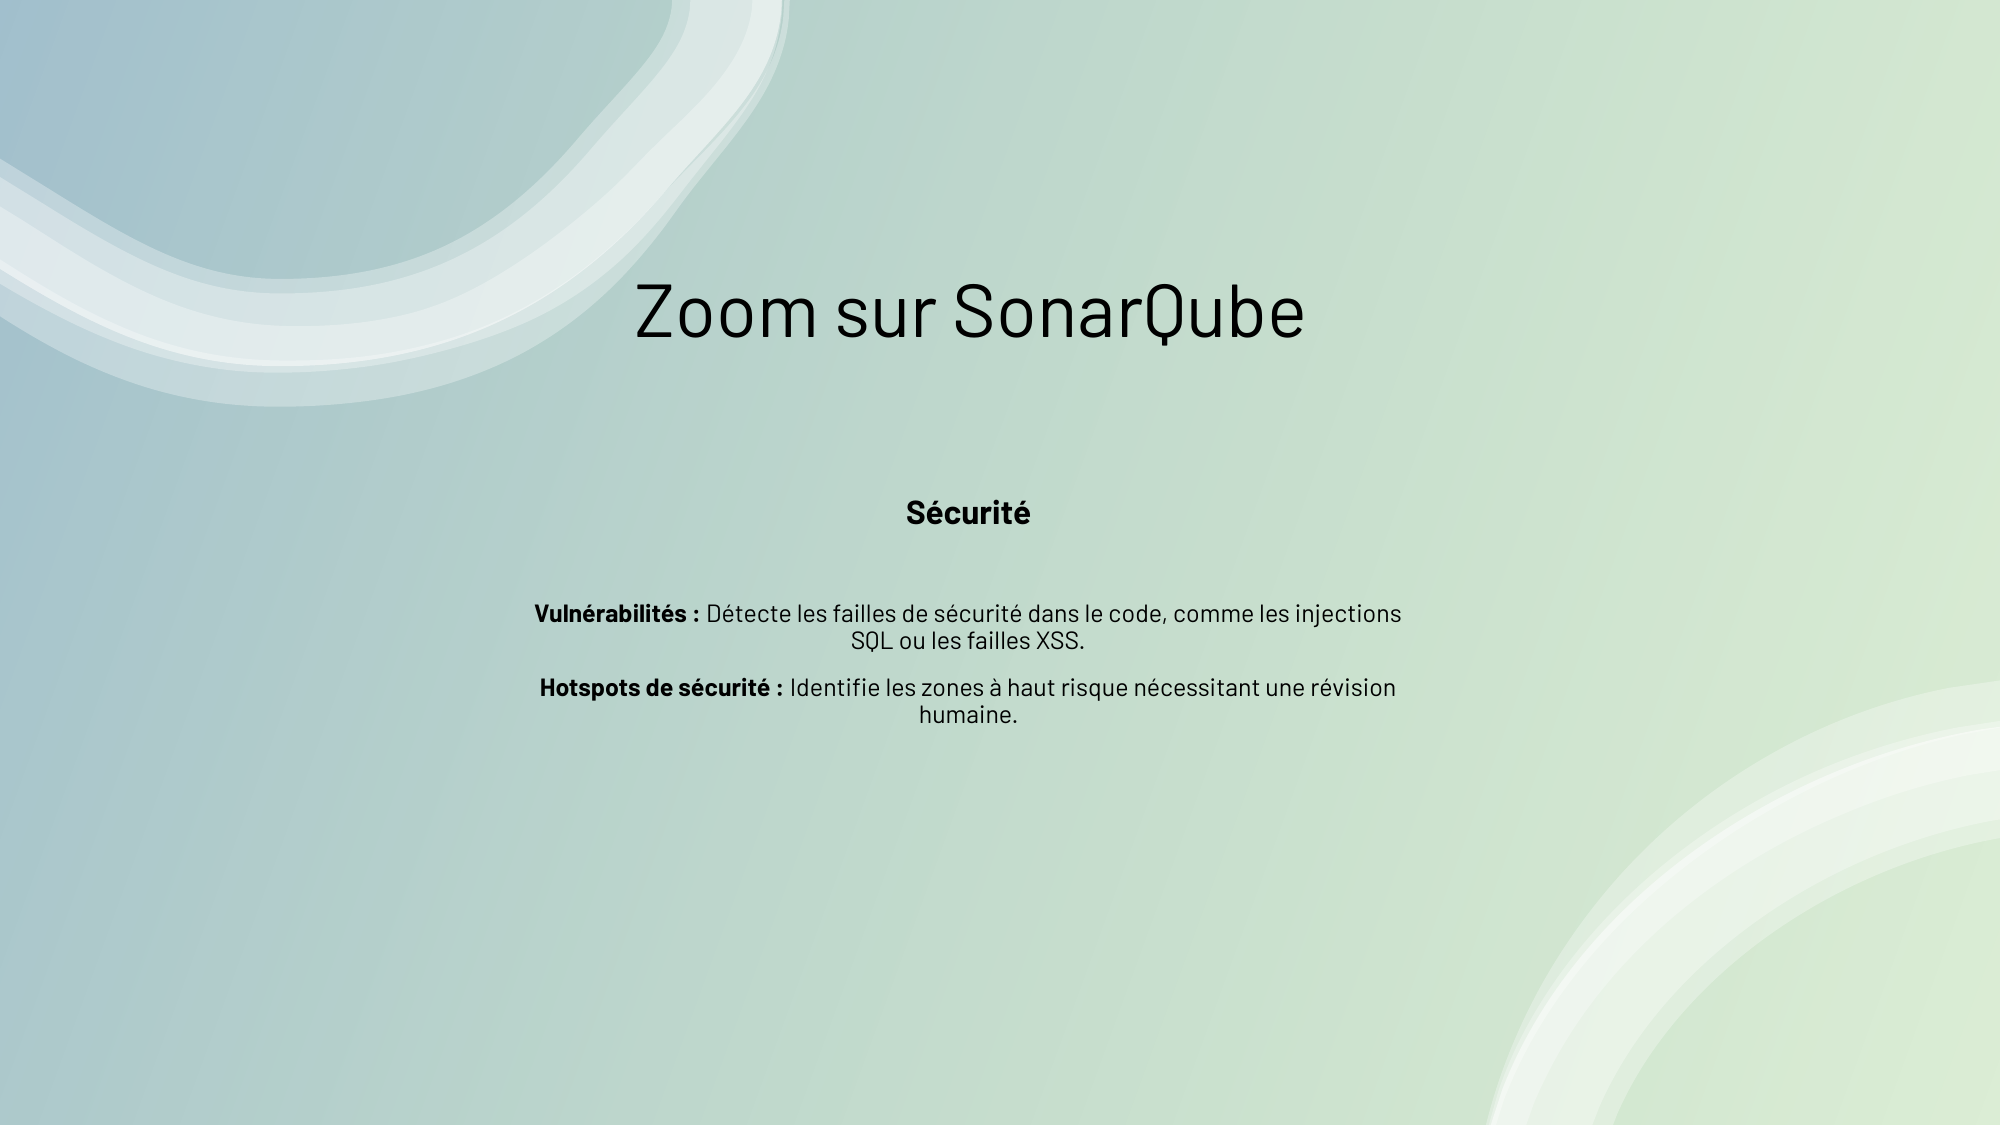

# Zoom sur SonarQube
Sécurité

Vulnérabilités : Détecte les failles de sécurité dans le code, comme les injections SQL ou les failles XSS.
Hotspots de sécurité : Identifie les zones à haut risque nécessitant une révision humaine.